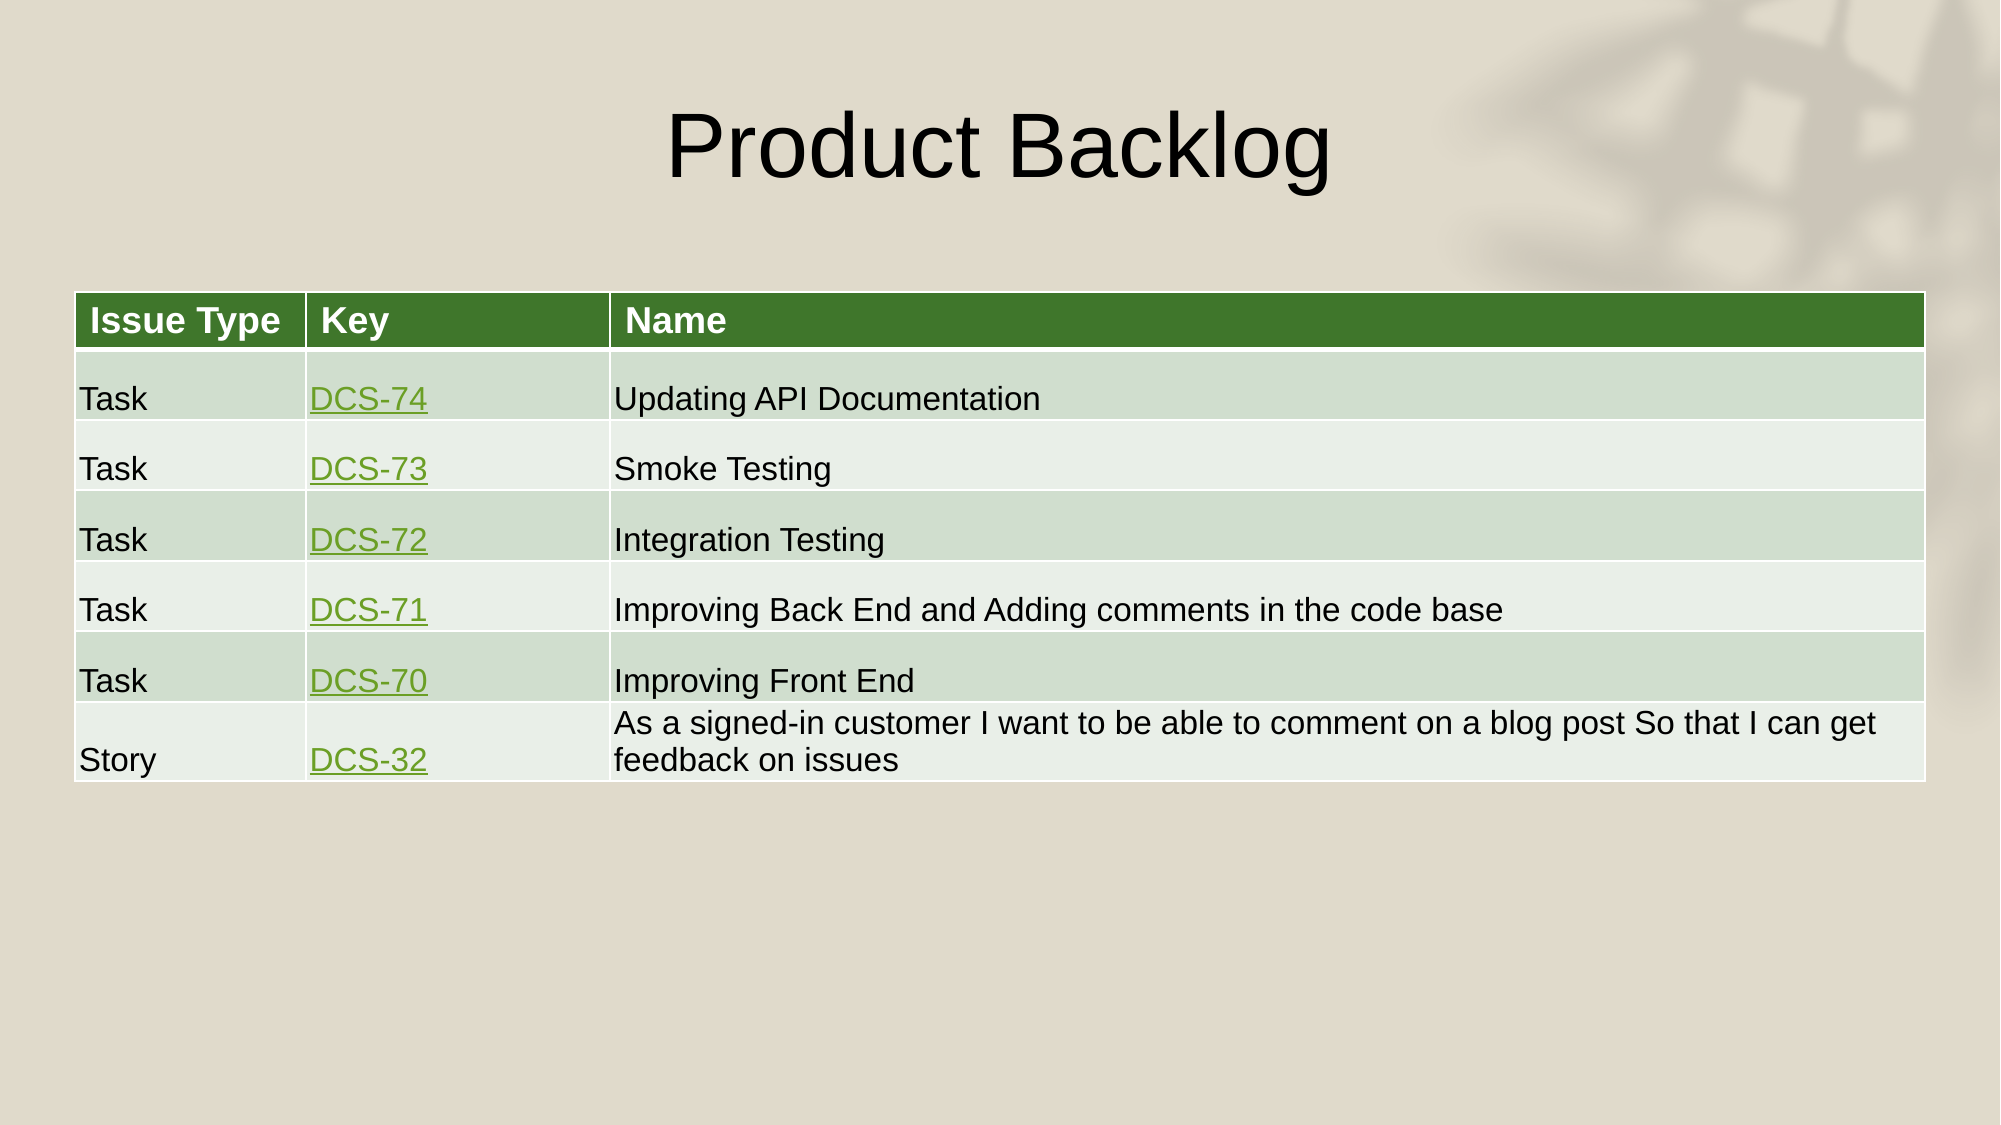

# Product Backlog
| Issue Type | Key | Name |
| --- | --- | --- |
| Task | DCS-74 | Updating API Documentation |
| Task | DCS-73 | Smoke Testing |
| Task | DCS-72 | Integration Testing |
| Task | DCS-71 | Improving Back End and Adding comments in the code base |
| Task | DCS-70 | Improving Front End |
| Story | DCS-32 | As a signed-in customer I want to be able to comment on a blog post So that I can get feedback on issues |